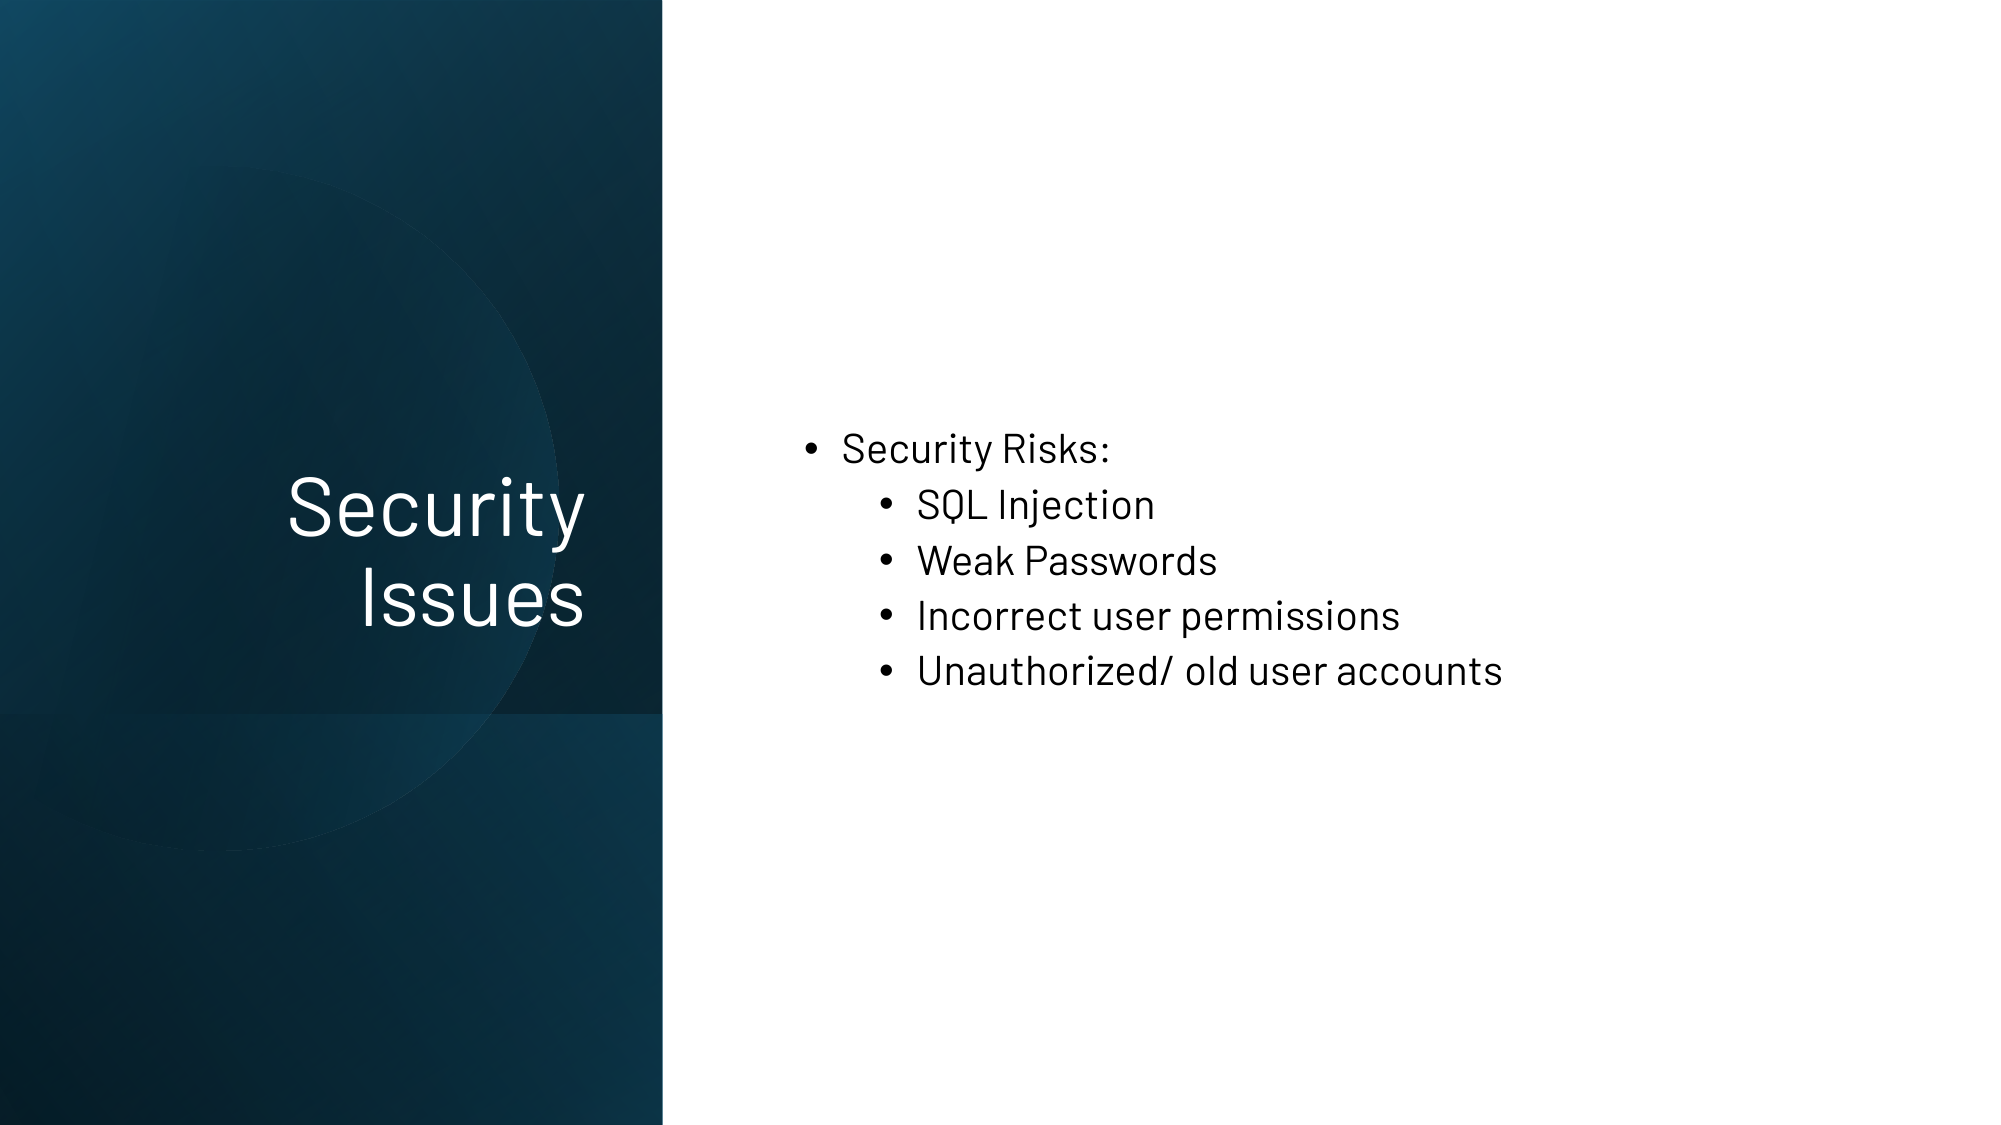

# Security Issues
Security Risks:
SQL Injection
Weak Passwords
Incorrect user permissions
Unauthorized/ old user accounts